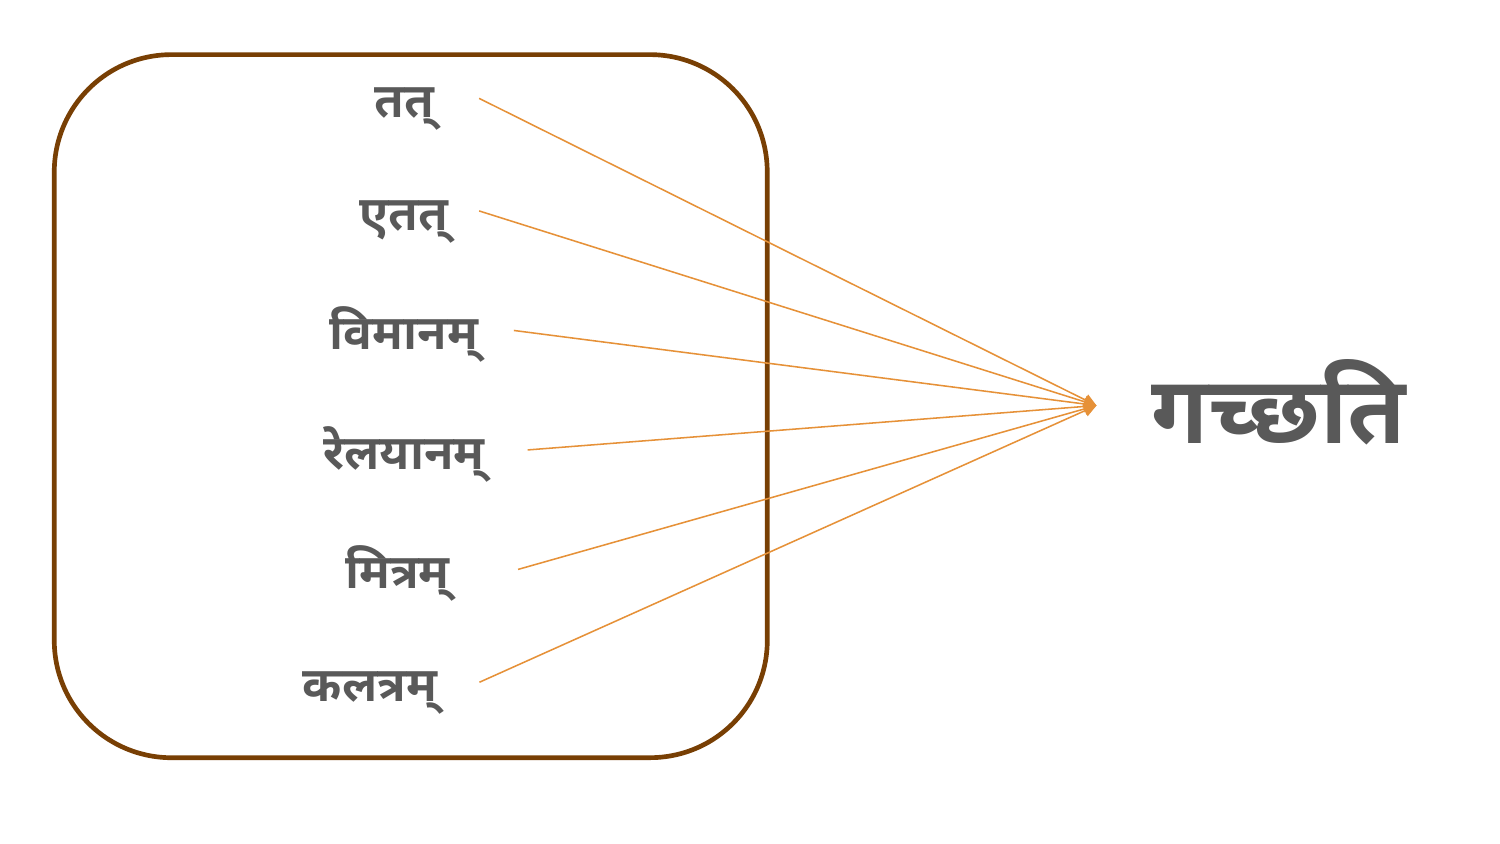

तत्
एतत्
विमानम्
गच्छति
रेलयानम्
मित्रम्
कलत्रम्